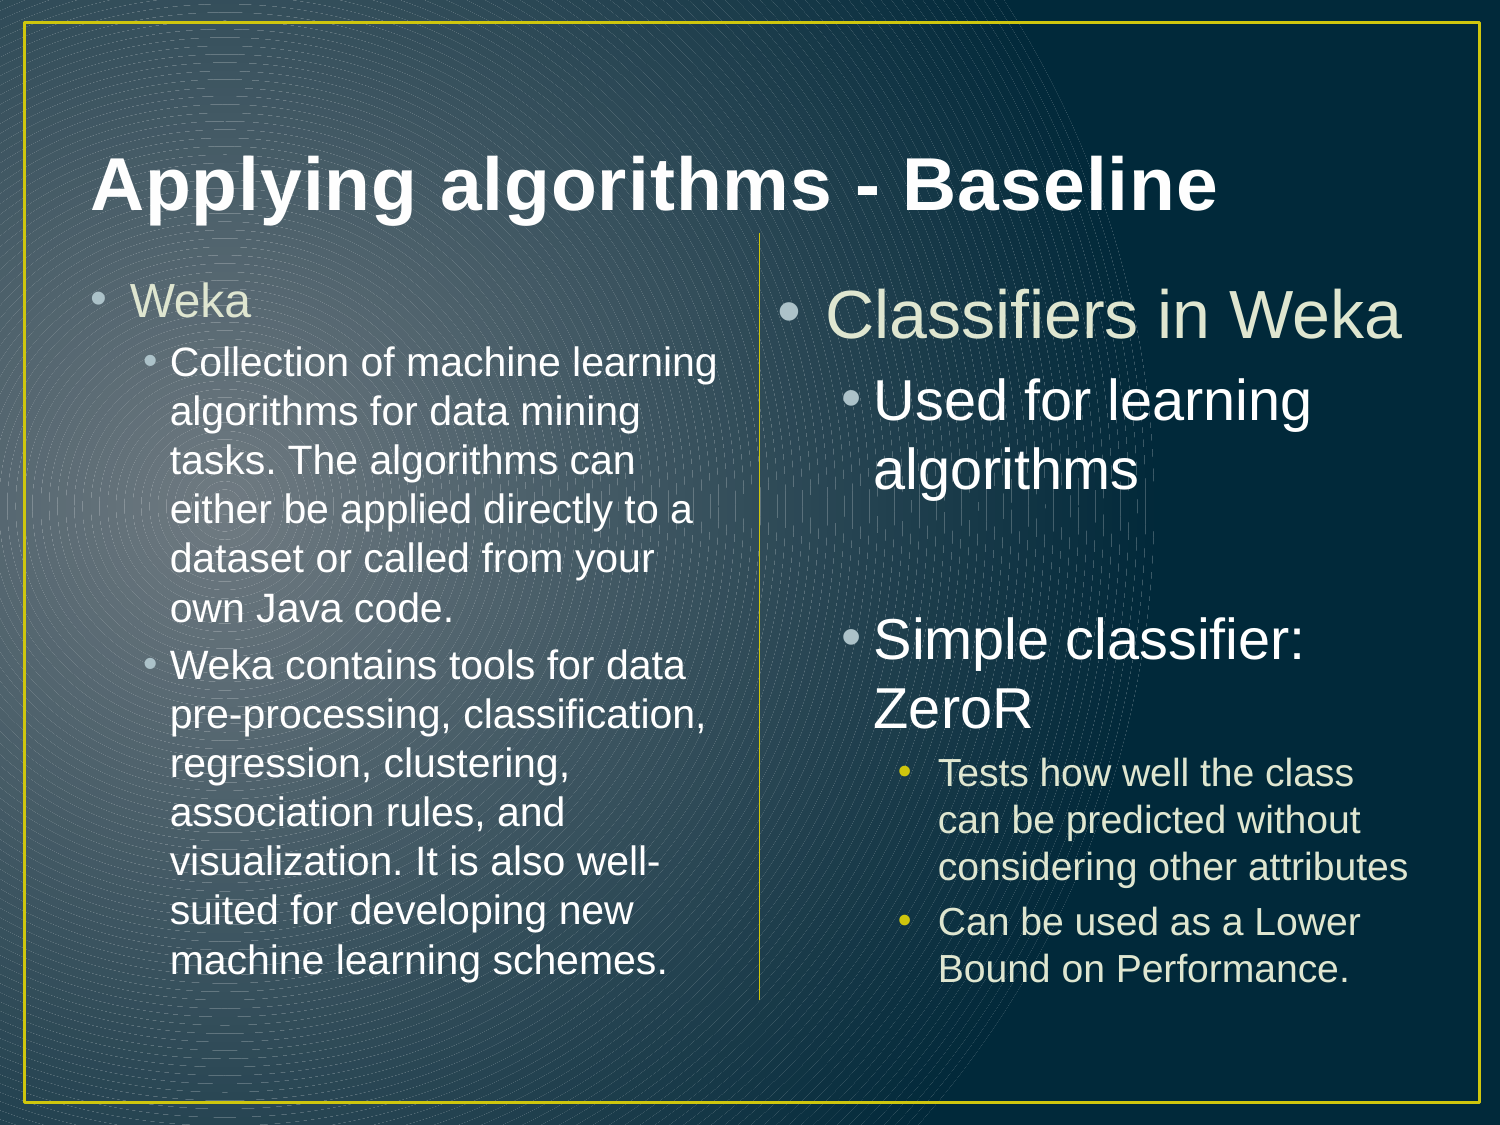

# Applying algorithms - Baseline
Weka
Collection of machine learning algorithms for data mining tasks. The algorithms can either be applied directly to a dataset or called from your own Java code.
Weka contains tools for data pre-processing, classification, regression, clustering, association rules, and visualization. It is also well-suited for developing new machine learning schemes.
Classifiers in Weka
Used for learning algorithms

Simple classifier: ZeroR
Tests how well the class can be predicted without considering other attributes
Can be used as a Lower Bound on Performance.